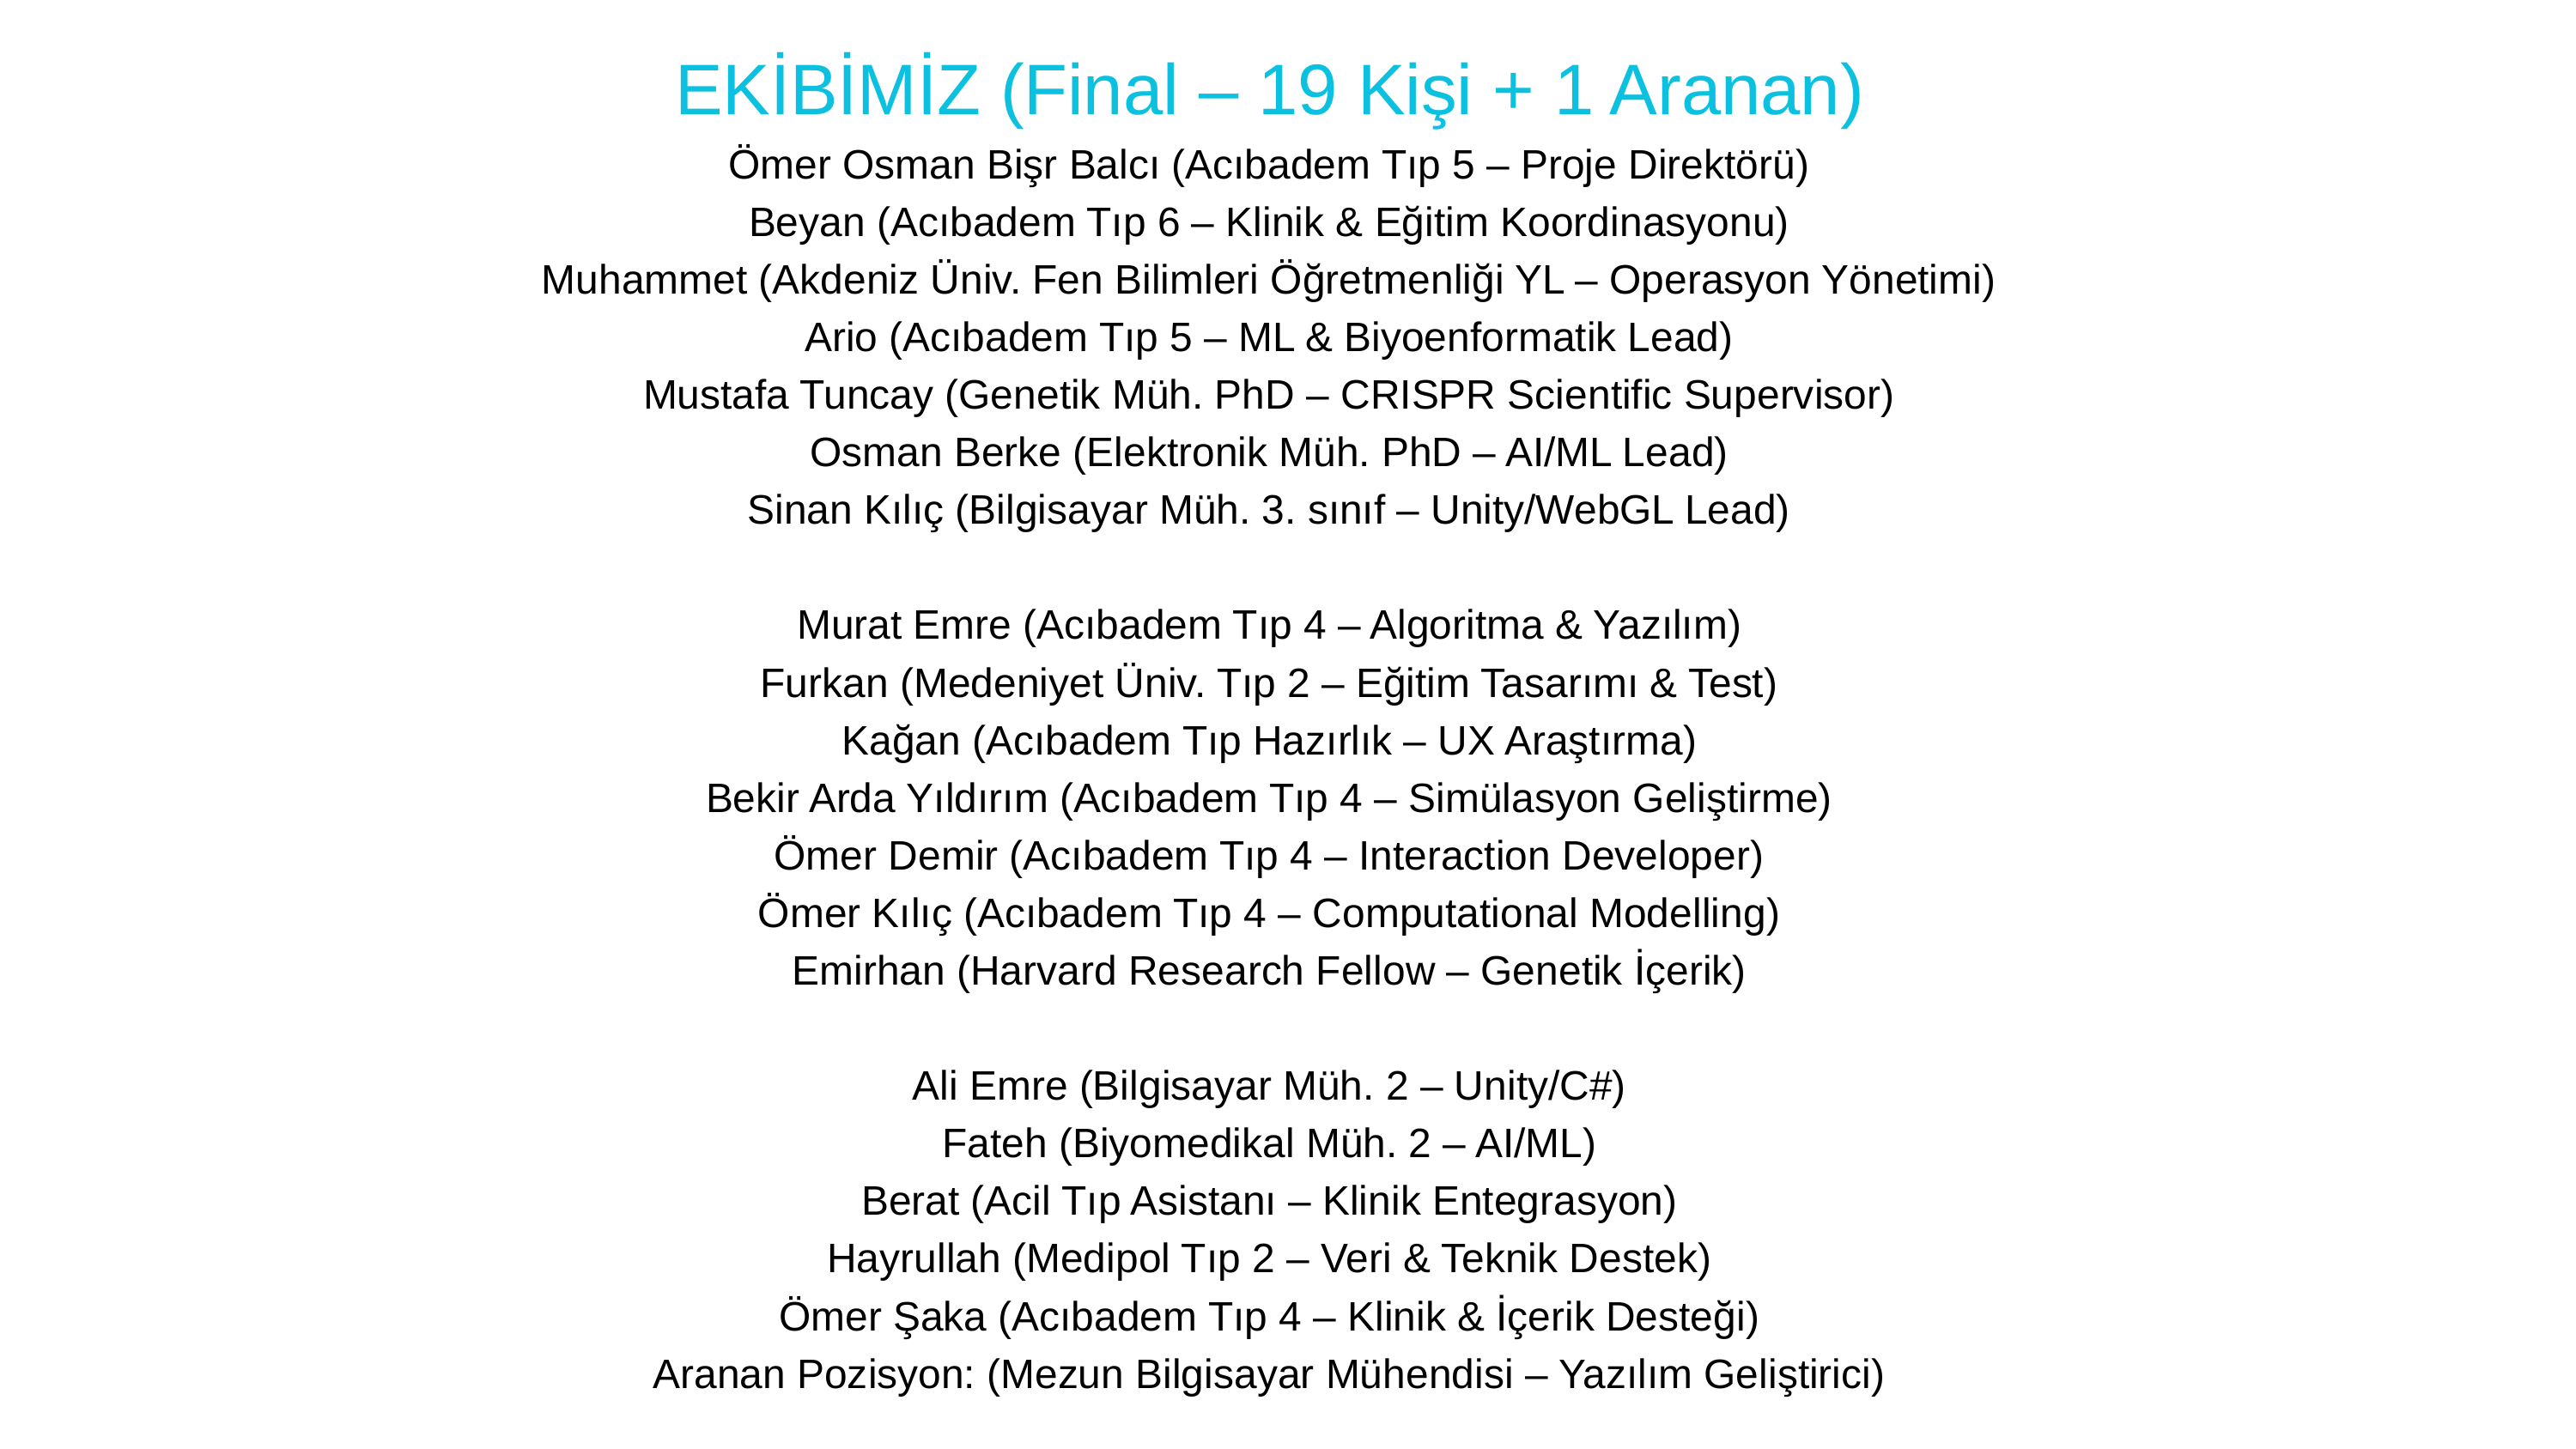

EKİBİMİZ (Final – 19 Kişi + 1 Aranan)
Ömer Osman Bişr Balcı (Acıbadem Tıp 5 – Proje Direktörü)
Beyan (Acıbadem Tıp 6 – Klinik & Eğitim Koordinasyonu)
Muhammet (Akdeniz Üniv. Fen Bilimleri Öğretmenliği YL – Operasyon Yönetimi)
Ario (Acıbadem Tıp 5 – ML & Biyoenformatik Lead)
Mustafa Tuncay (Genetik Müh. PhD – CRISPR Scientific Supervisor)
Osman Berke (Elektronik Müh. PhD – AI/ML Lead)
Sinan Kılıç (Bilgisayar Müh. 3. sınıf – Unity/WebGL Lead)

Murat Emre (Acıbadem Tıp 4 – Algoritma & Yazılım)
Furkan (Medeniyet Üniv. Tıp 2 – Eğitim Tasarımı & Test)
Kağan (Acıbadem Tıp Hazırlık – UX Araştırma)
Bekir Arda Yıldırım (Acıbadem Tıp 4 – Simülasyon Geliştirme)
Ömer Demir (Acıbadem Tıp 4 – Interaction Developer)
Ömer Kılıç (Acıbadem Tıp 4 – Computational Modelling)
Emirhan (Harvard Research Fellow – Genetik İçerik)

Ali Emre (Bilgisayar Müh. 2 – Unity/C#)
Fateh (Biyomedikal Müh. 2 – AI/ML)
Berat (Acil Tıp Asistanı – Klinik Entegrasyon)
Hayrullah (Medipol Tıp 2 – Veri & Teknik Destek)
Ömer Şaka (Acıbadem Tıp 4 – Klinik & İçerik Desteği)
Aranan Pozisyon: (Mezun Bilgisayar Mühendisi – Yazılım Geliştirici)